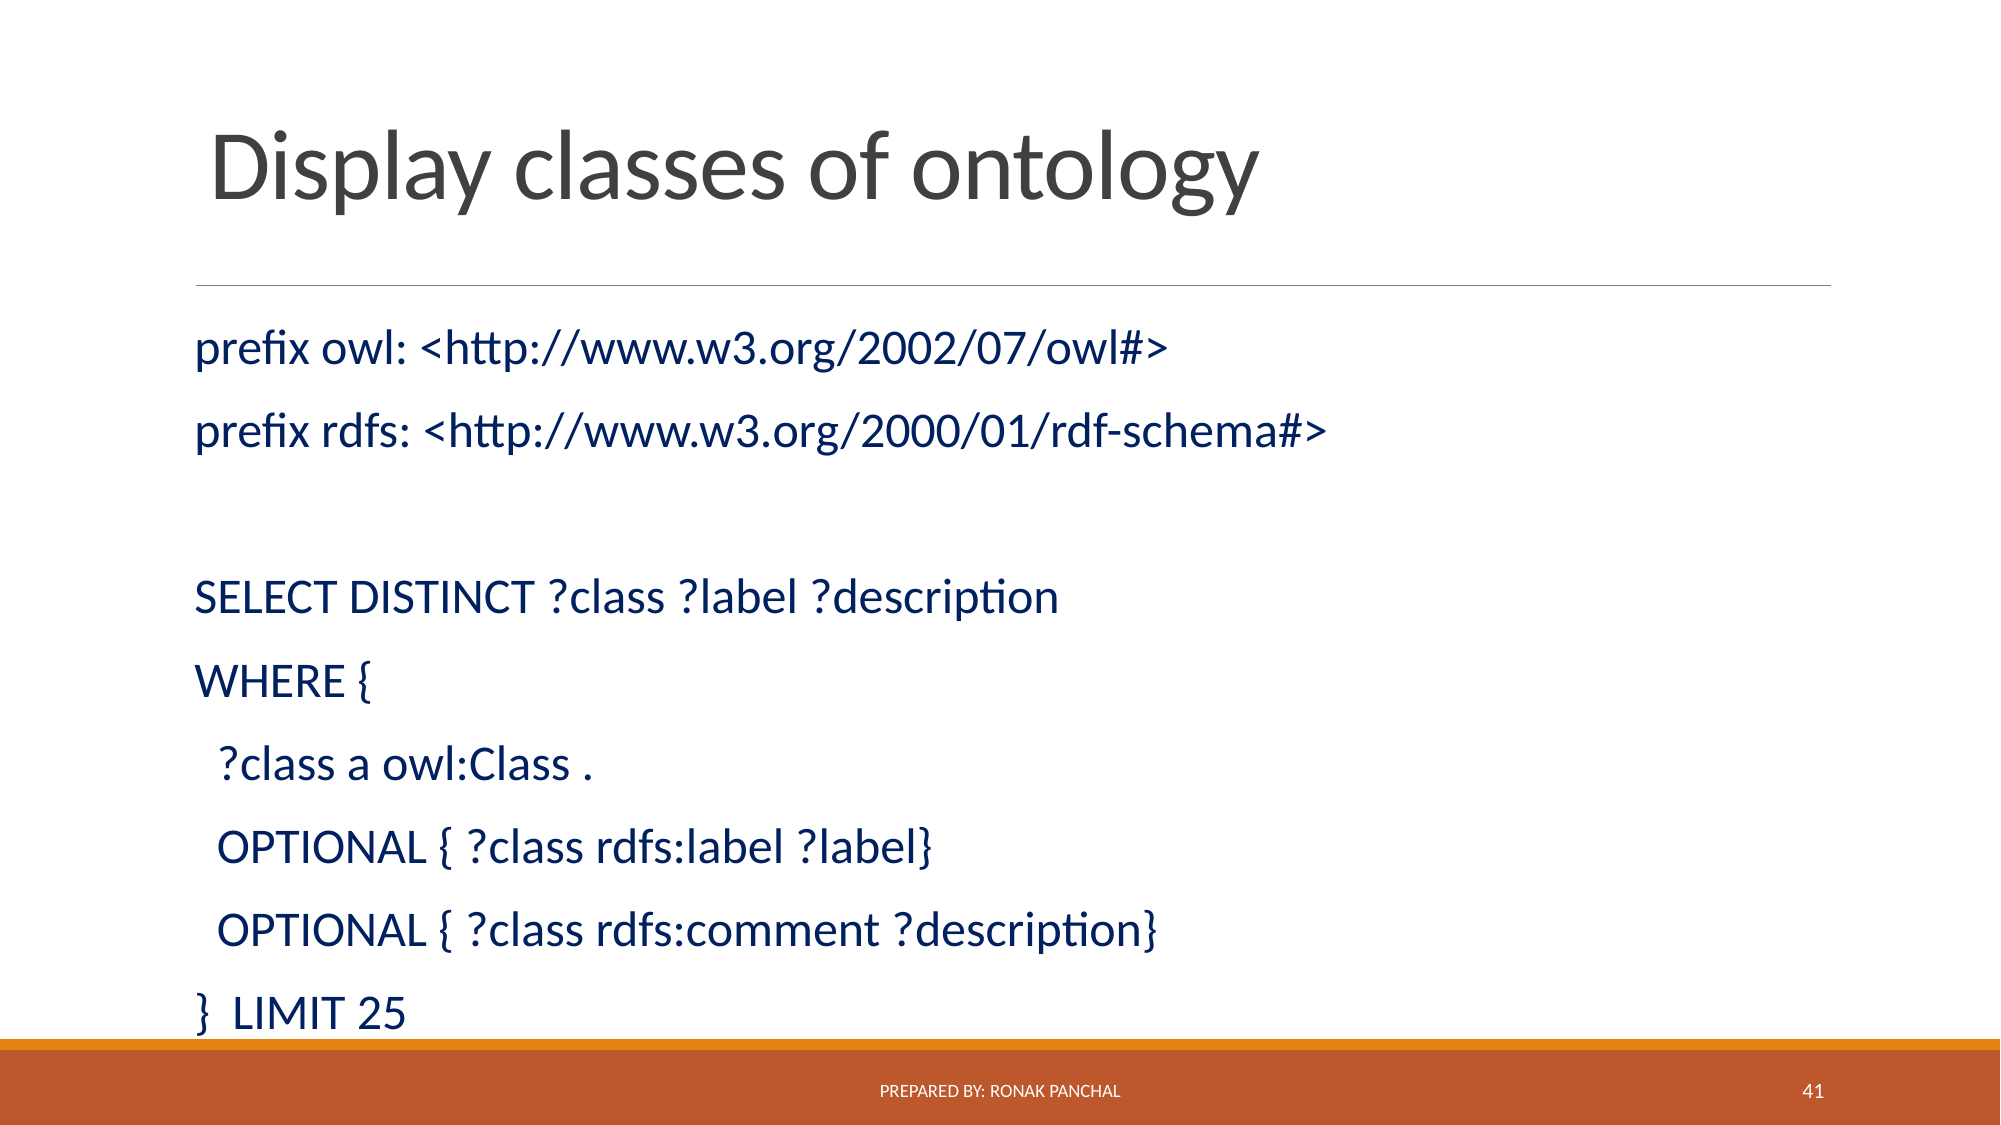

# Display classes of ontology
prefix owl: <http://www.w3.org/2002/07/owl#>
prefix rdfs: <http://www.w3.org/2000/01/rdf-schema#>

SELECT DISTINCT ?class ?label ?description
WHERE {
  ?class a owl:Class .
  OPTIONAL { ?class rdfs:label ?label}
  OPTIONAL { ?class rdfs:comment ?description}
}  LIMIT 25
Prepared By: Ronak Panchal
41